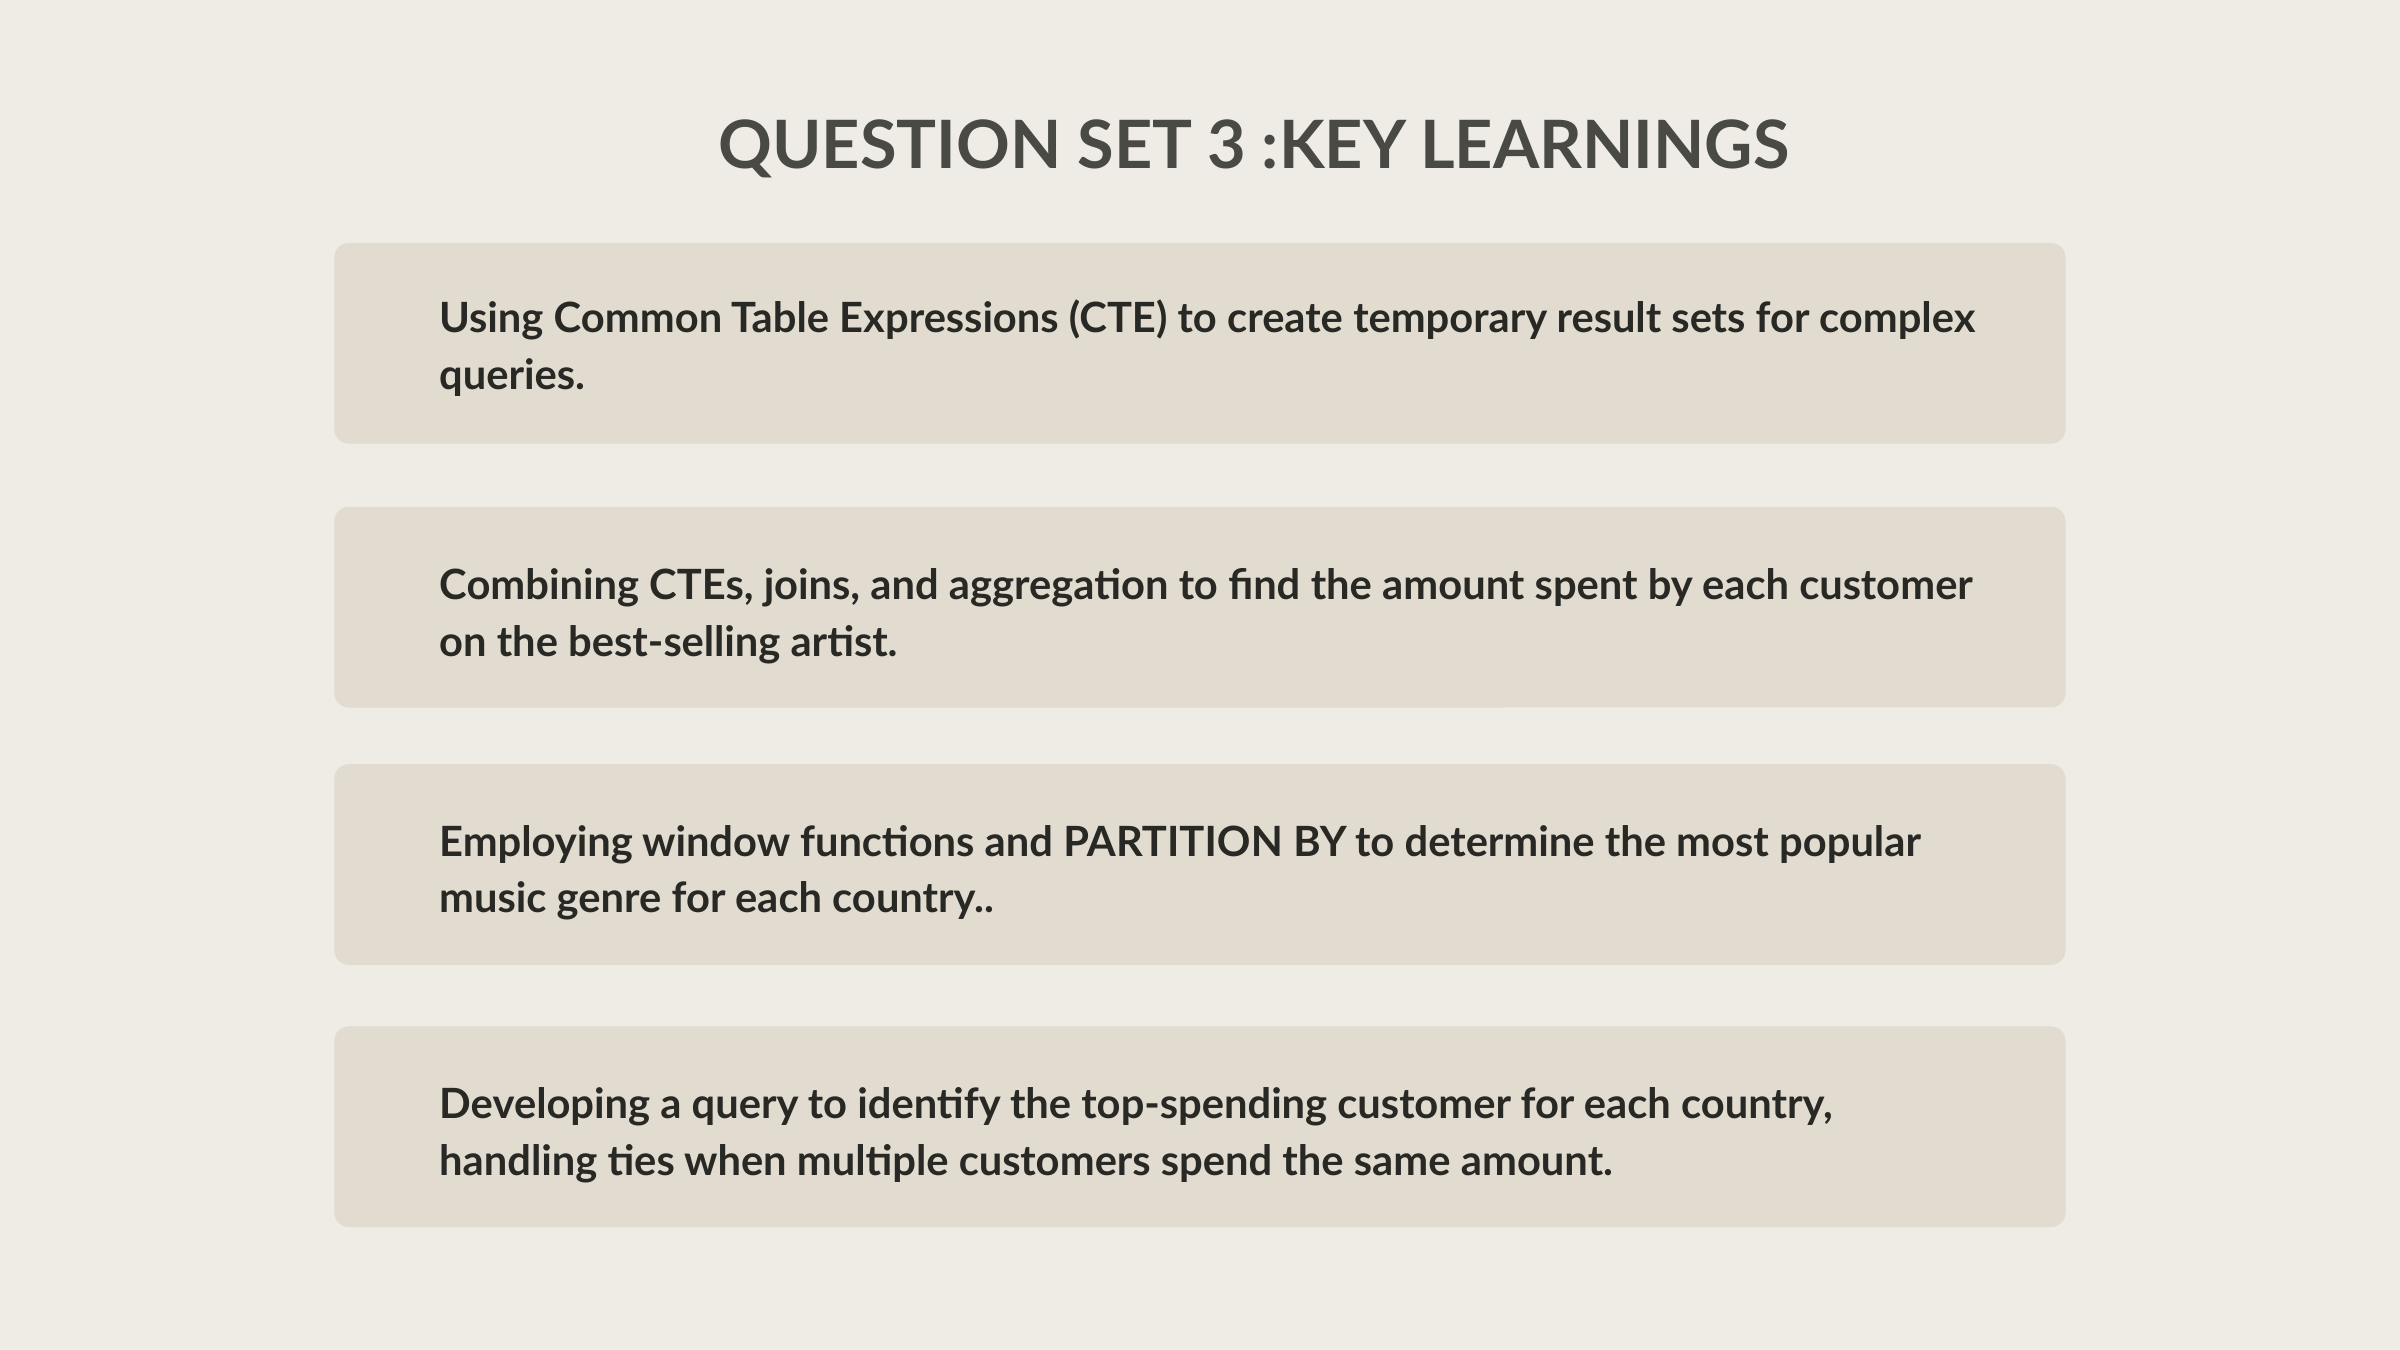

QUESTION SET 3 :KEY LEARNINGS

Using Common Table Expressions (CTE) to create temporary result sets for complex queries.

Combining CTEs, joins, and aggregation to find the amount spent by each customer on the best-selling artist.

Employing window functions and PARTITION BY to determine the most popular music genre for each country..

Developing a query to identify the top-spending customer for each country, handling ties when multiple customers spend the same amount.